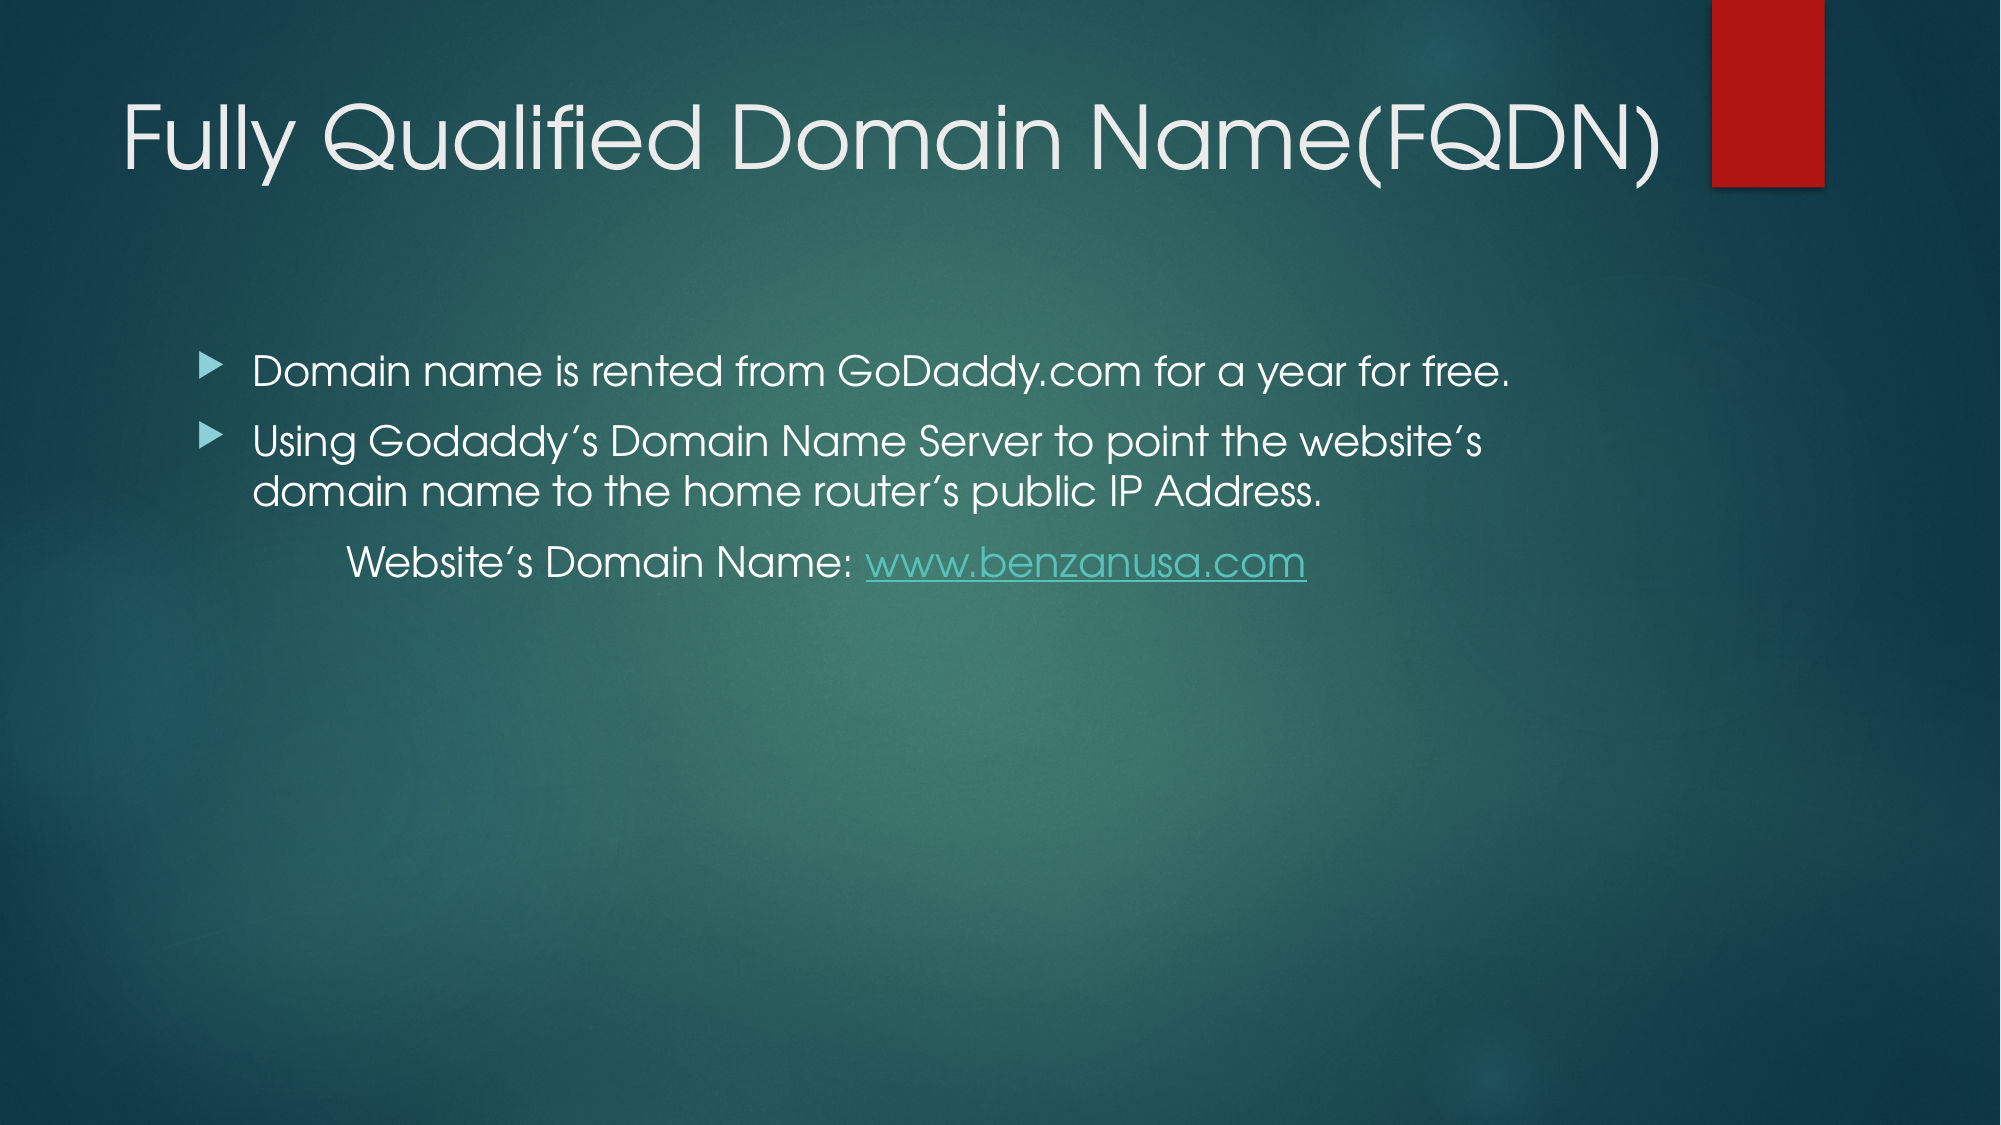

# Fully Qualified Domain Name(FQDN)
Domain name is rented from GoDaddy.com for a year for free.
Using Godaddy’s Domain Name Server to point the website’s  domain name to the home router’s public IP Address.
	Website’s Domain Name: www.benzanusa.com